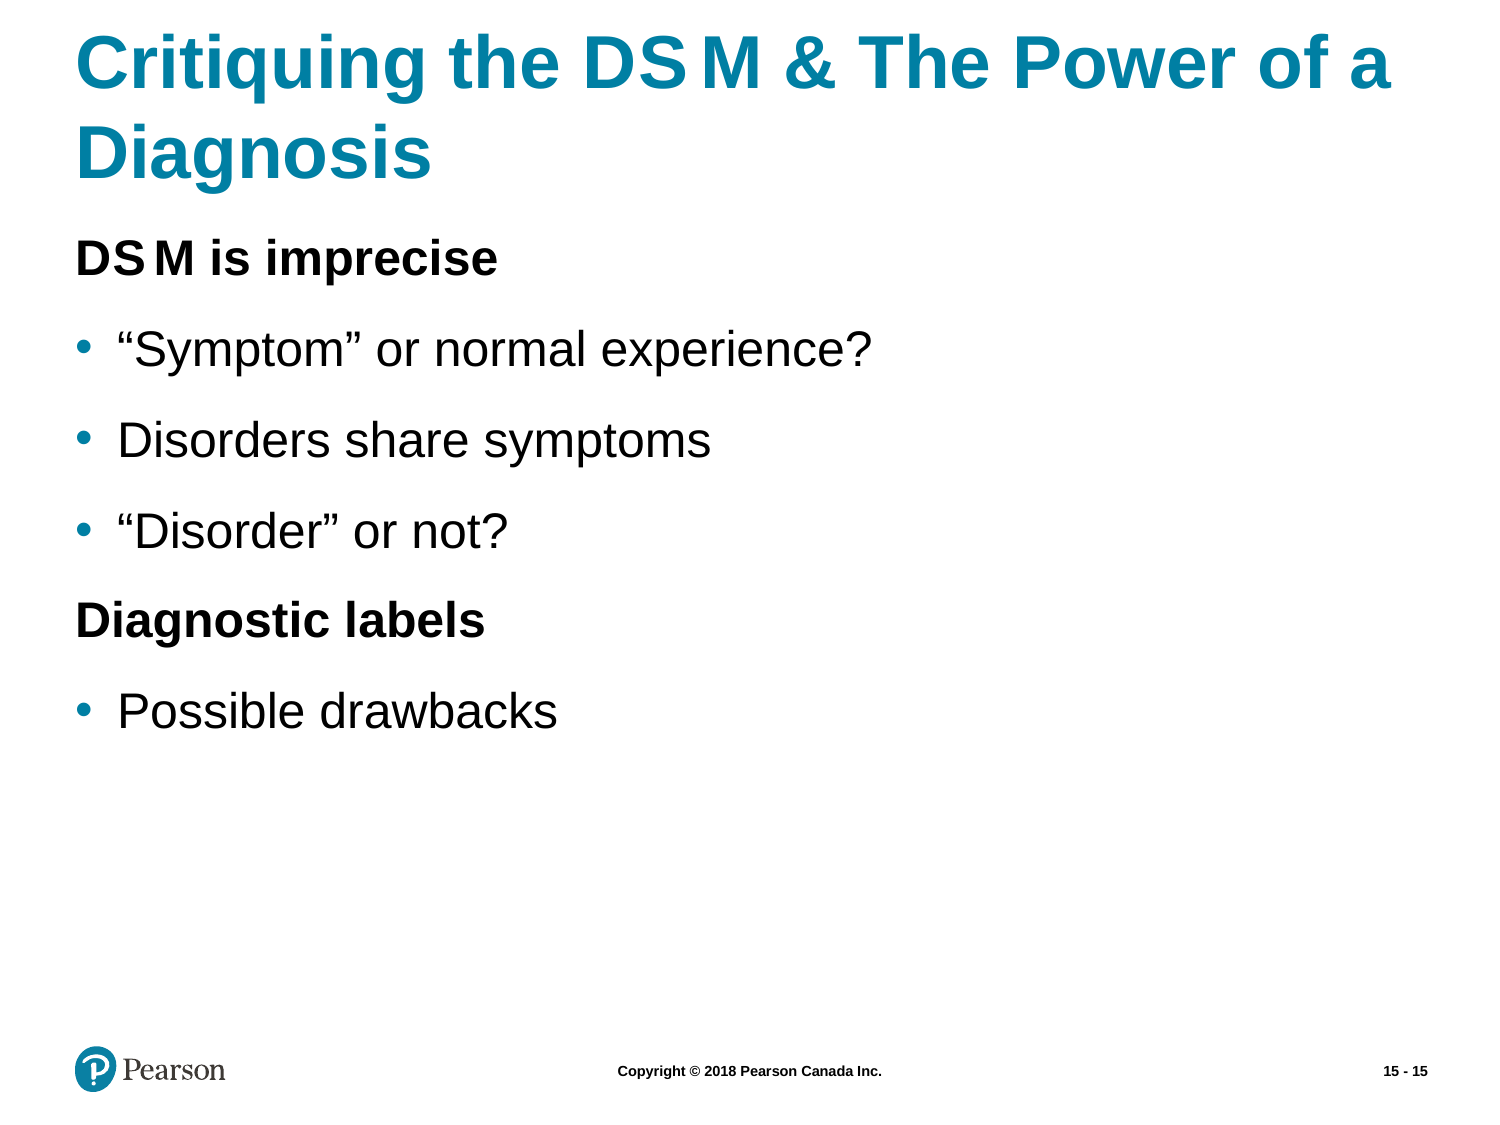

# Critiquing the D S M & The Power of a Diagnosis
D S M is imprecise
“Symptom” or normal experience?
Disorders share symptoms
“Disorder” or not?
Diagnostic labels
Possible drawbacks